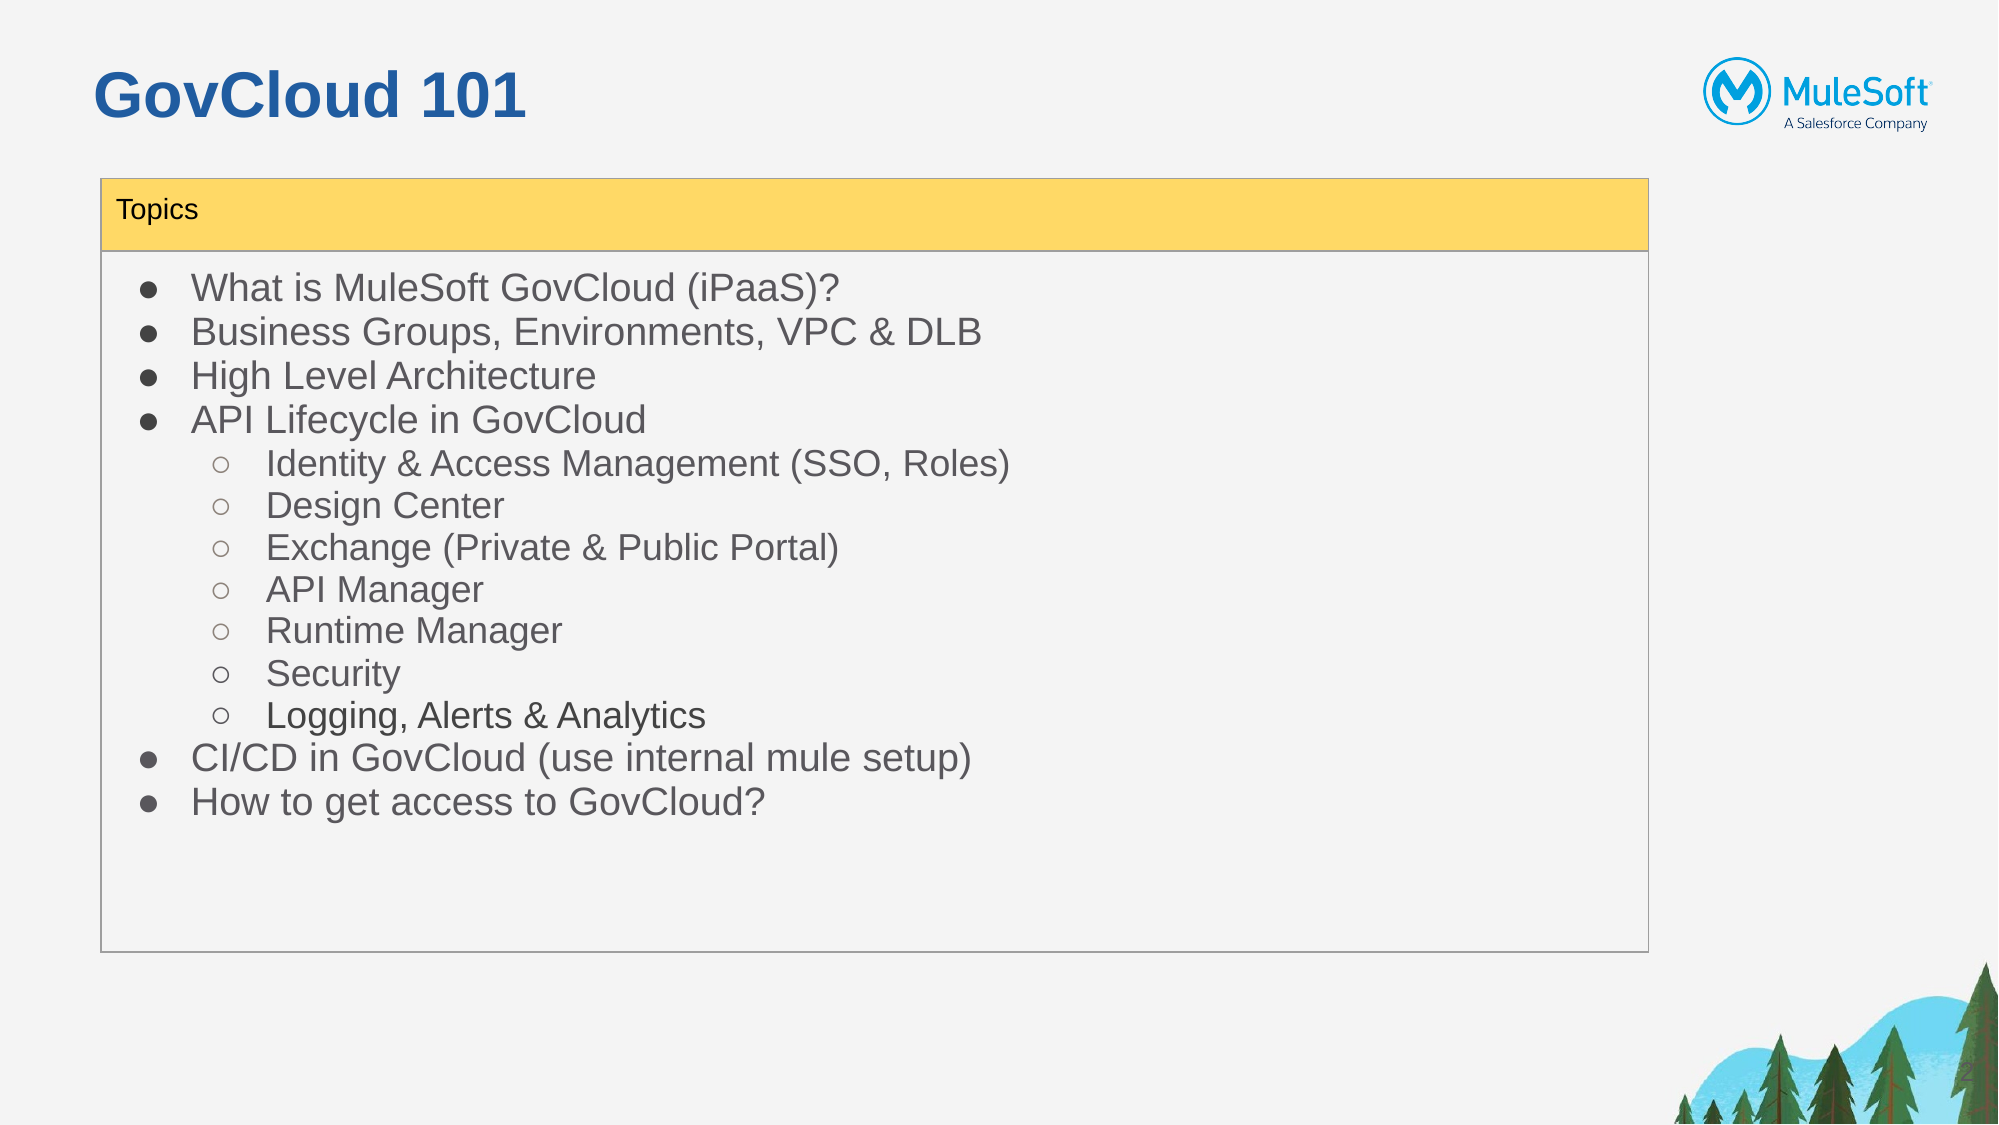

# GovCloud 101
| Topics |
| --- |
| What is MuleSoft GovCloud (iPaaS)? Business Groups, Environments, VPC & DLB High Level Architecture API Lifecycle in GovCloud Identity & Access Management (SSO, Roles) Design Center Exchange (Private & Public Portal) API Manager Runtime Manager Security Logging, Alerts & Analytics CI/CD in GovCloud (use internal mule setup) How to get access to GovCloud? |
2